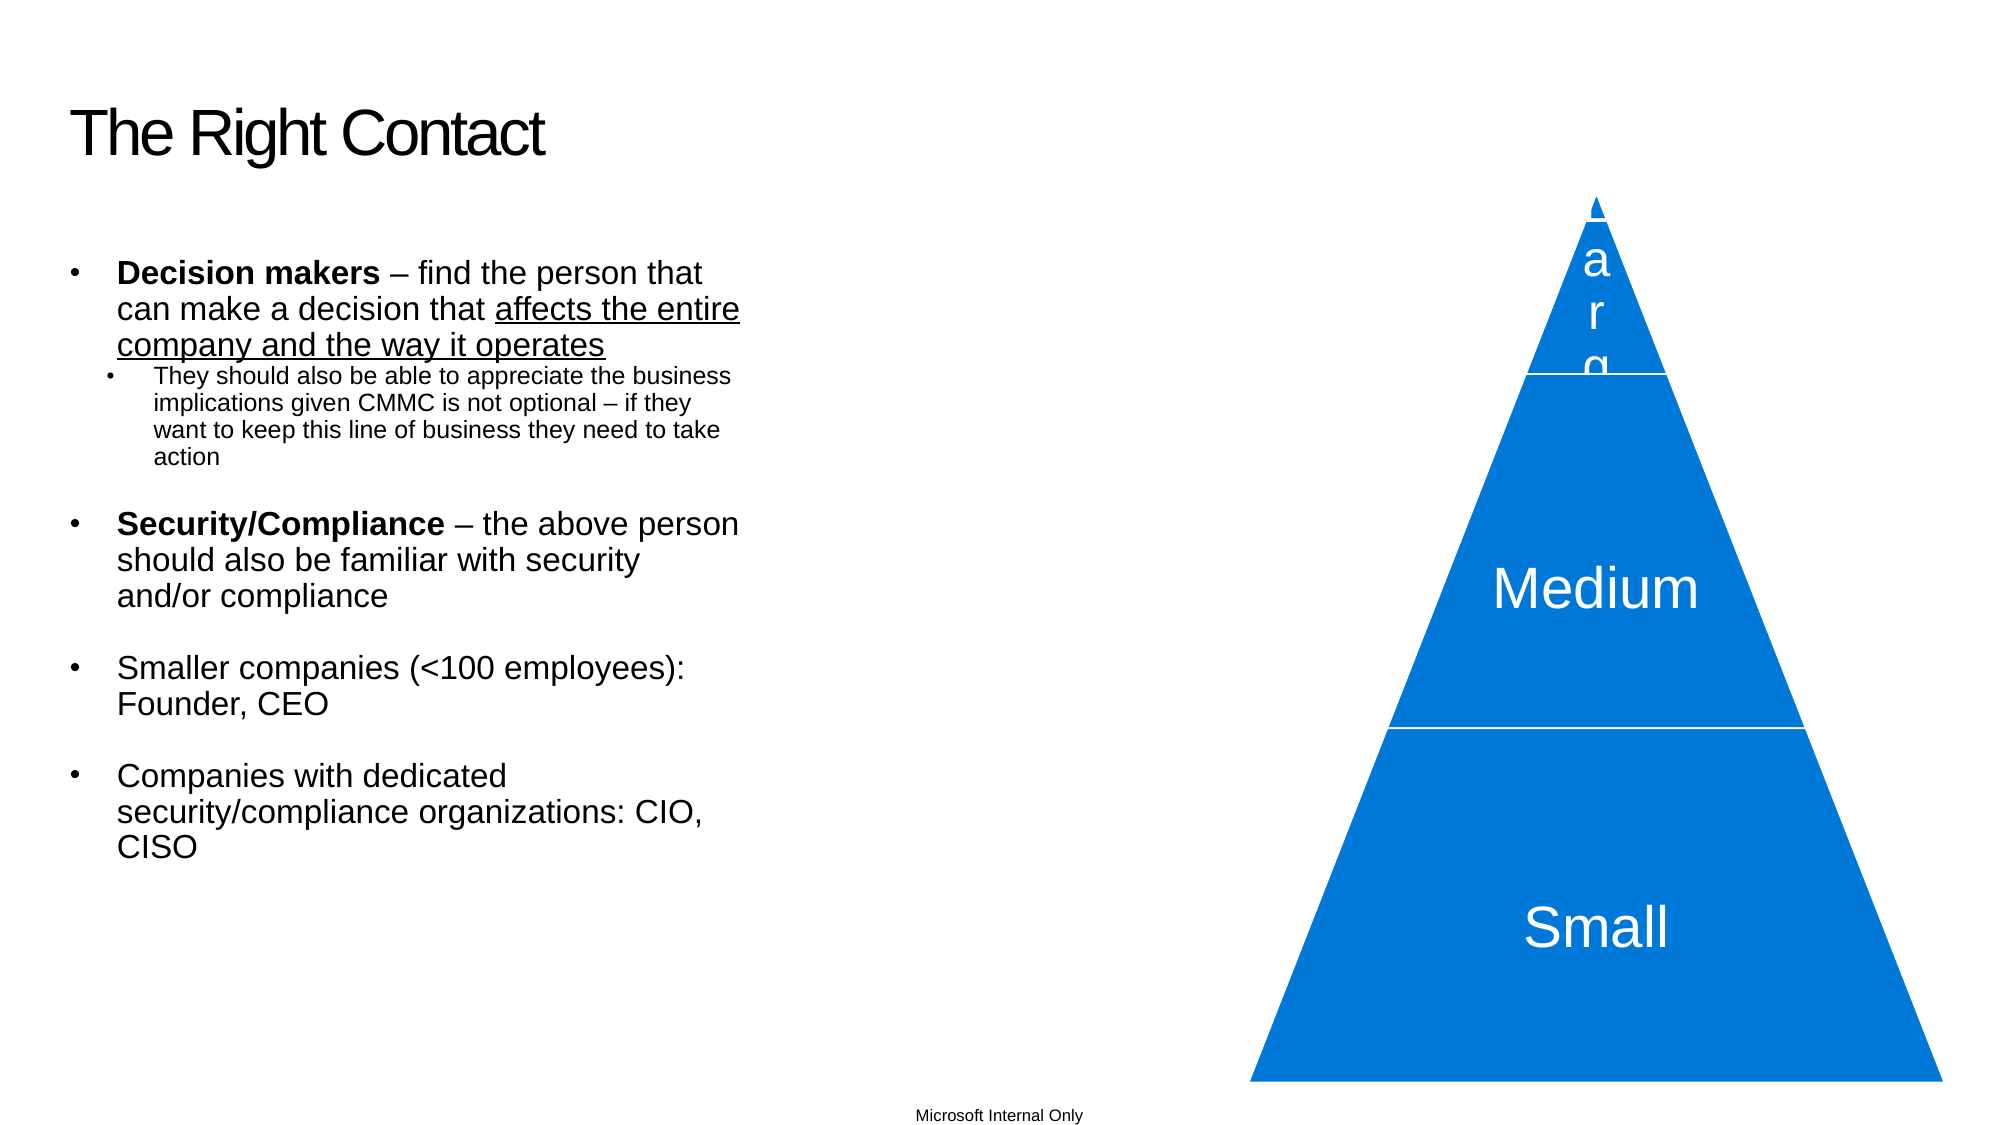

The Right Contact
Large
Medium
Small
Decision makers – find the person that can make a decision that affects the entire company and the way it operates
They should also be able to appreciate the business implications given CMMC is not optional – if they want to keep this line of business they need to take action

Security/Compliance – the above person should also be familiar with security and/or compliance

Smaller companies (<100 employees): Founder, CEO

Companies with dedicated security/compliance organizations: CIO, CISO

Microsoft Internal Only